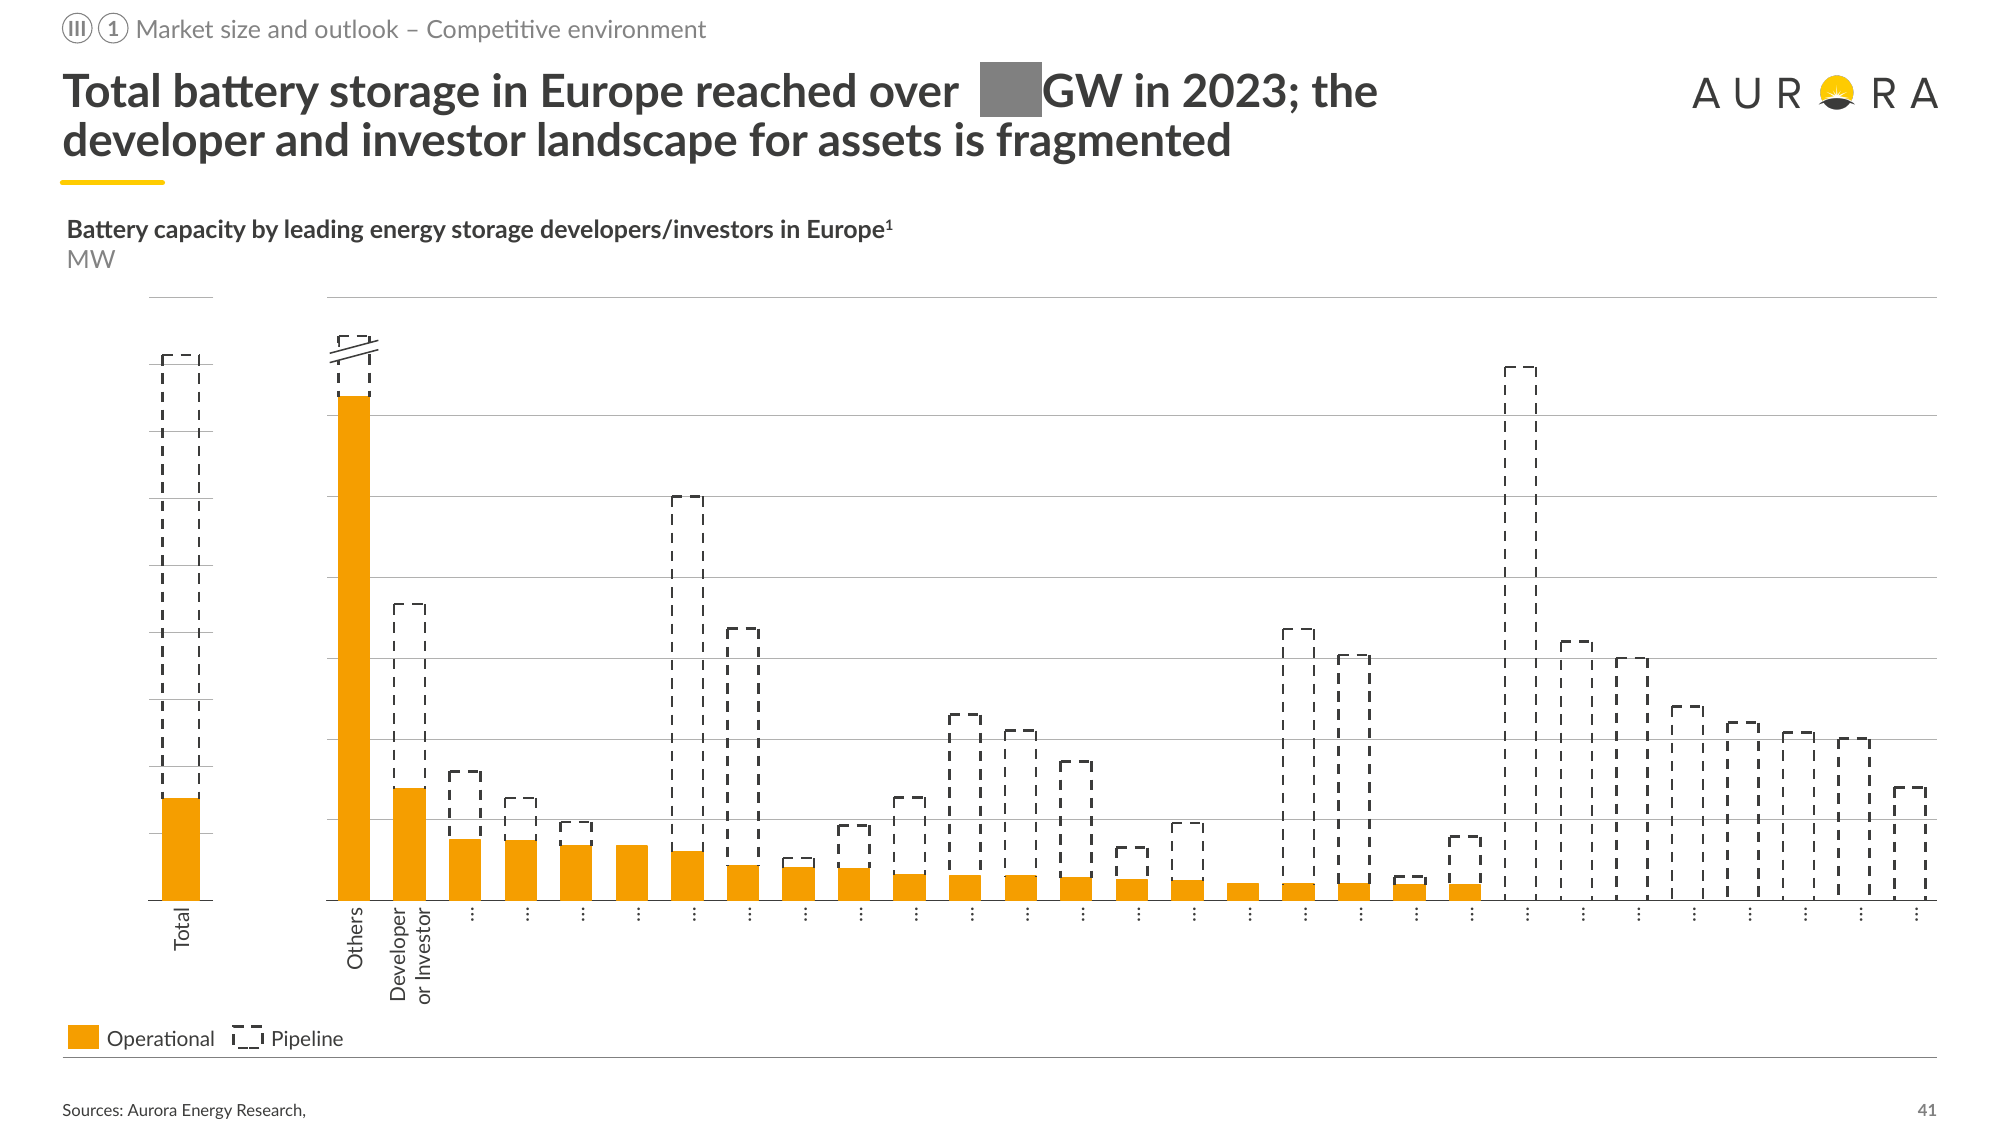

Market size and outlook – Competitive environment
III
1
# Total battery storage in Europe reached over  XXGW in 2023; the developer and investor landscape for assets is fragmented
Battery capacity by leading energy storage developers/investors in Europe1
MW

### Chart

| Category |  |  |
|---|---|---|

### Chart

| Category |  |  |
|---|---|---|

Developer
or Investor
…
…
…
…
…
…
…
…
Total
Others
…
…
…
…
…
…
…
…
…
…
…
…
…
…
…
…
…
…
…
Operational
Pipeline

Sources: Aurora Energy Research,